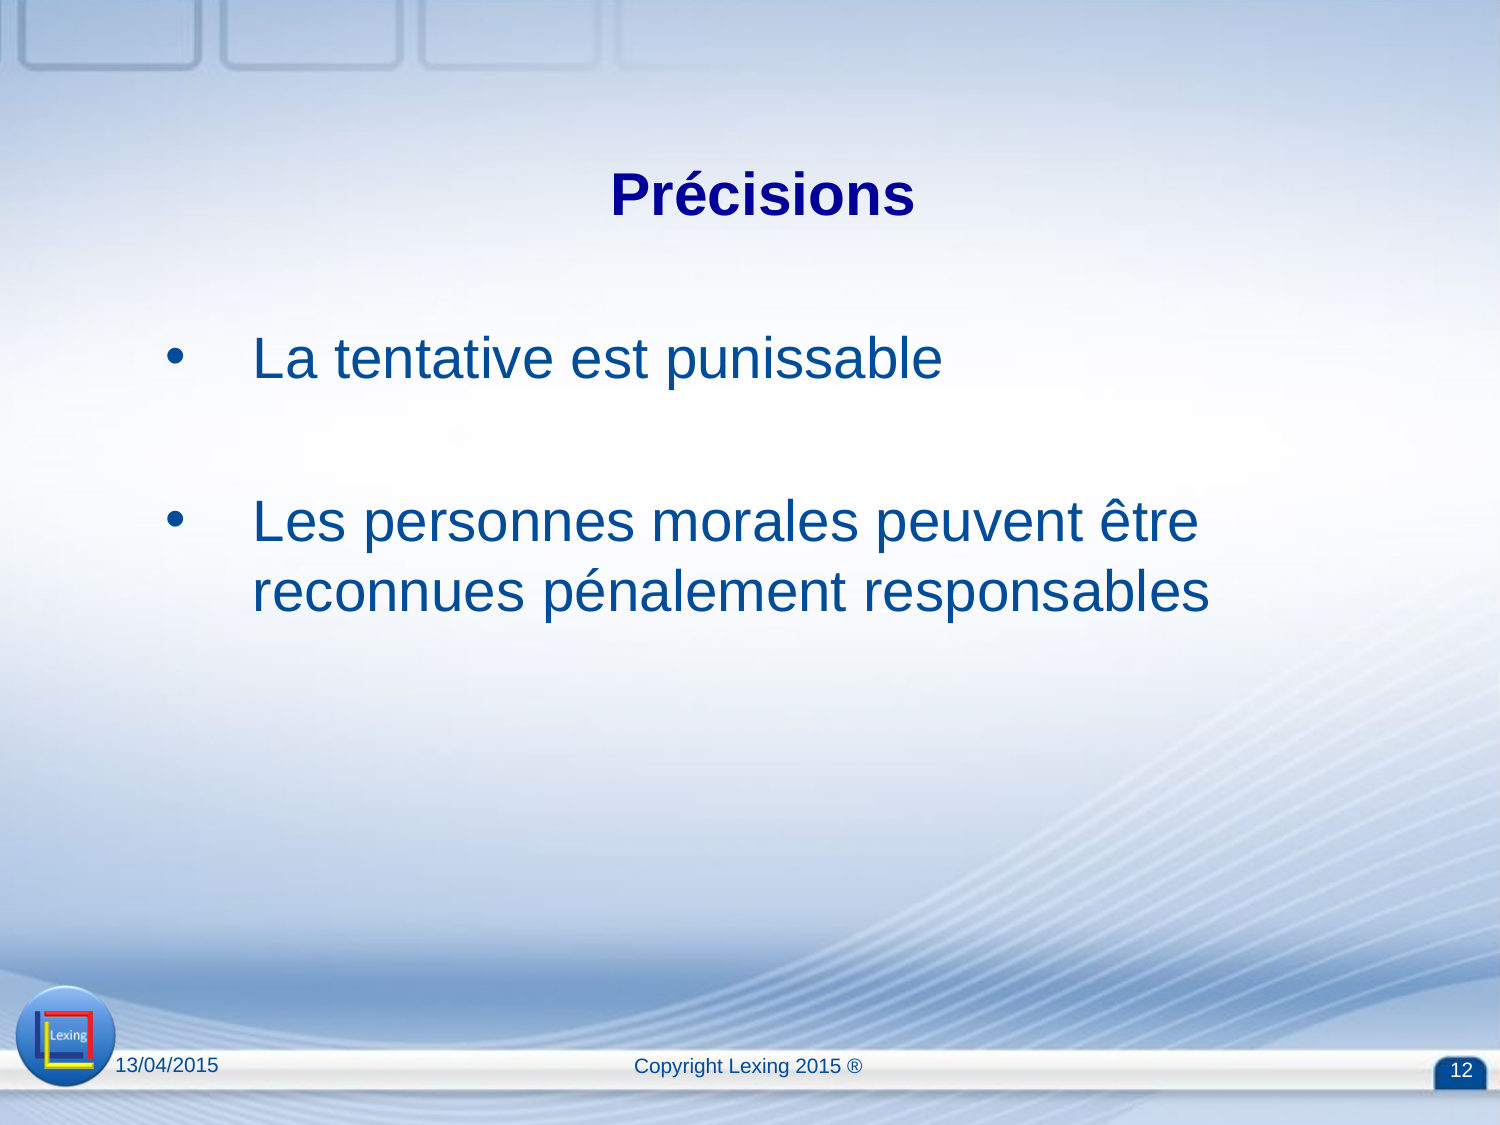

# Précisions
La tentative est punissable

Les personnes morales peuvent être reconnues pénalement responsables

13/04/2015
Copyright Lexing 2015 ®
12